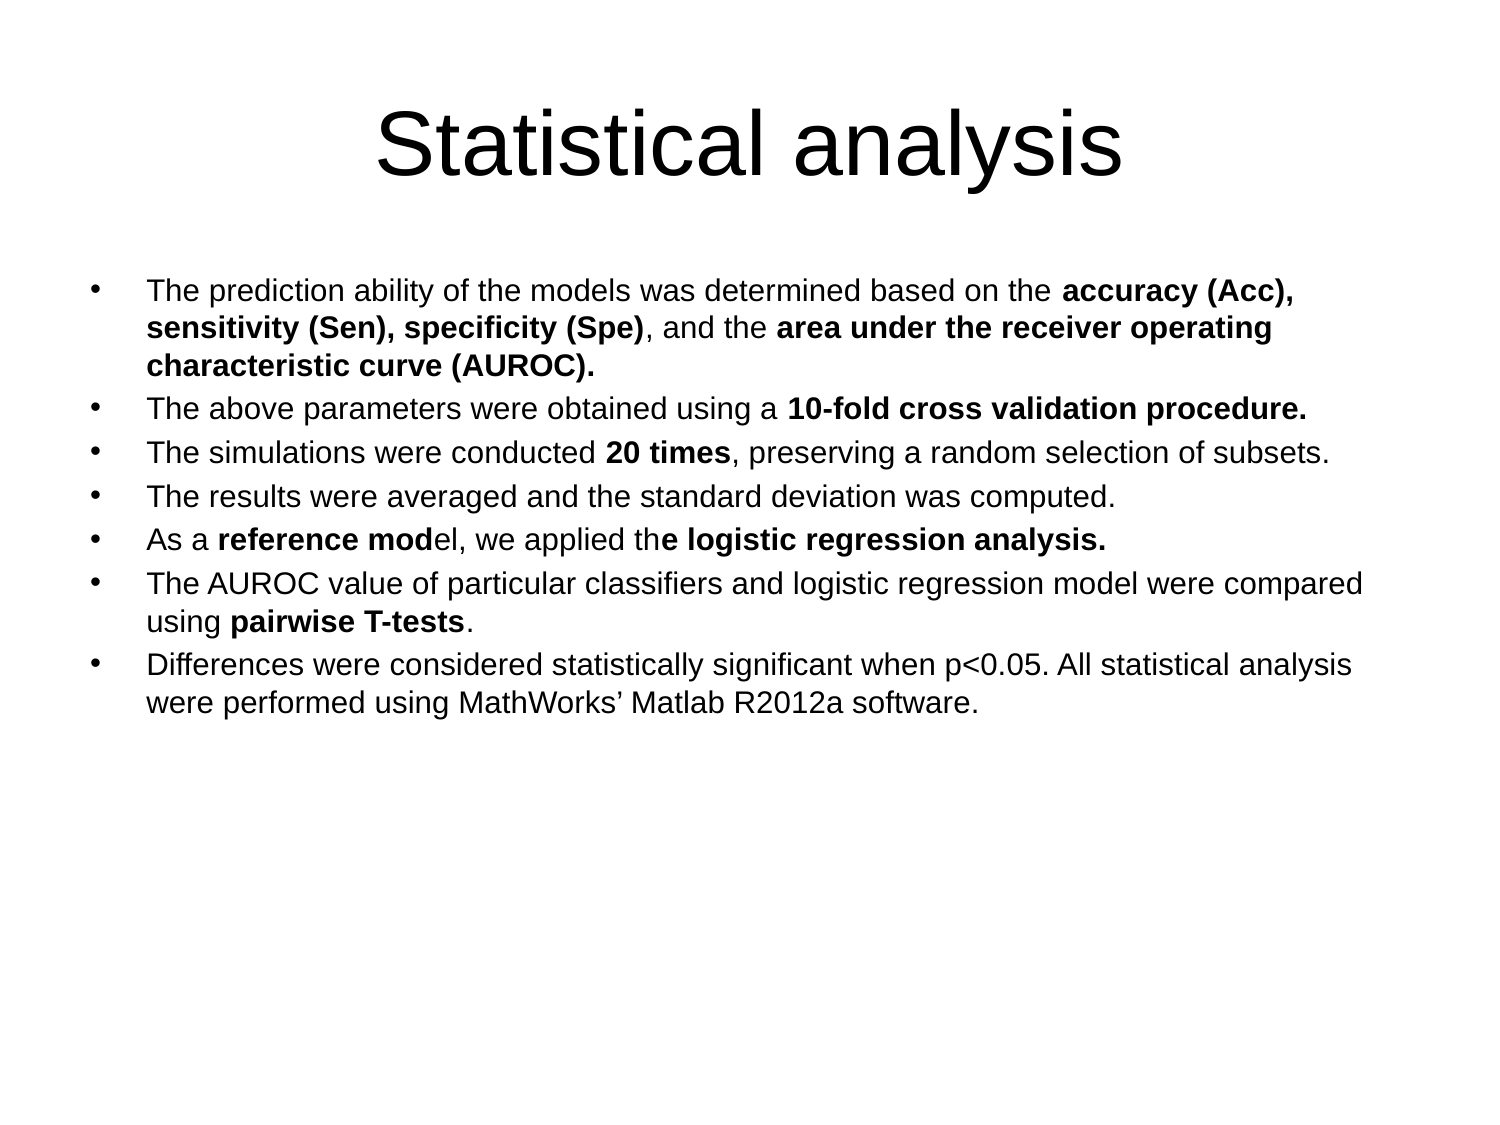

# Statistical analysis
The prediction ability of the models was determined based on the accuracy (Acc), sensitivity (Sen), specificity (Spe), and the area under the receiver operating characteristic curve (AUROC).
The above parameters were obtained using a 10-fold cross validation procedure.
The simulations were conducted 20 times, preserving a random selection of subsets.
The results were averaged and the standard deviation was computed.
As a reference model, we applied the logistic regression analysis.
The AUROC value of particular classifiers and logistic regression model were compared using pairwise T-tests.
Differences were considered statistically significant when p<0.05. All statistical analysis were performed using MathWorks’ Matlab R2012a software.